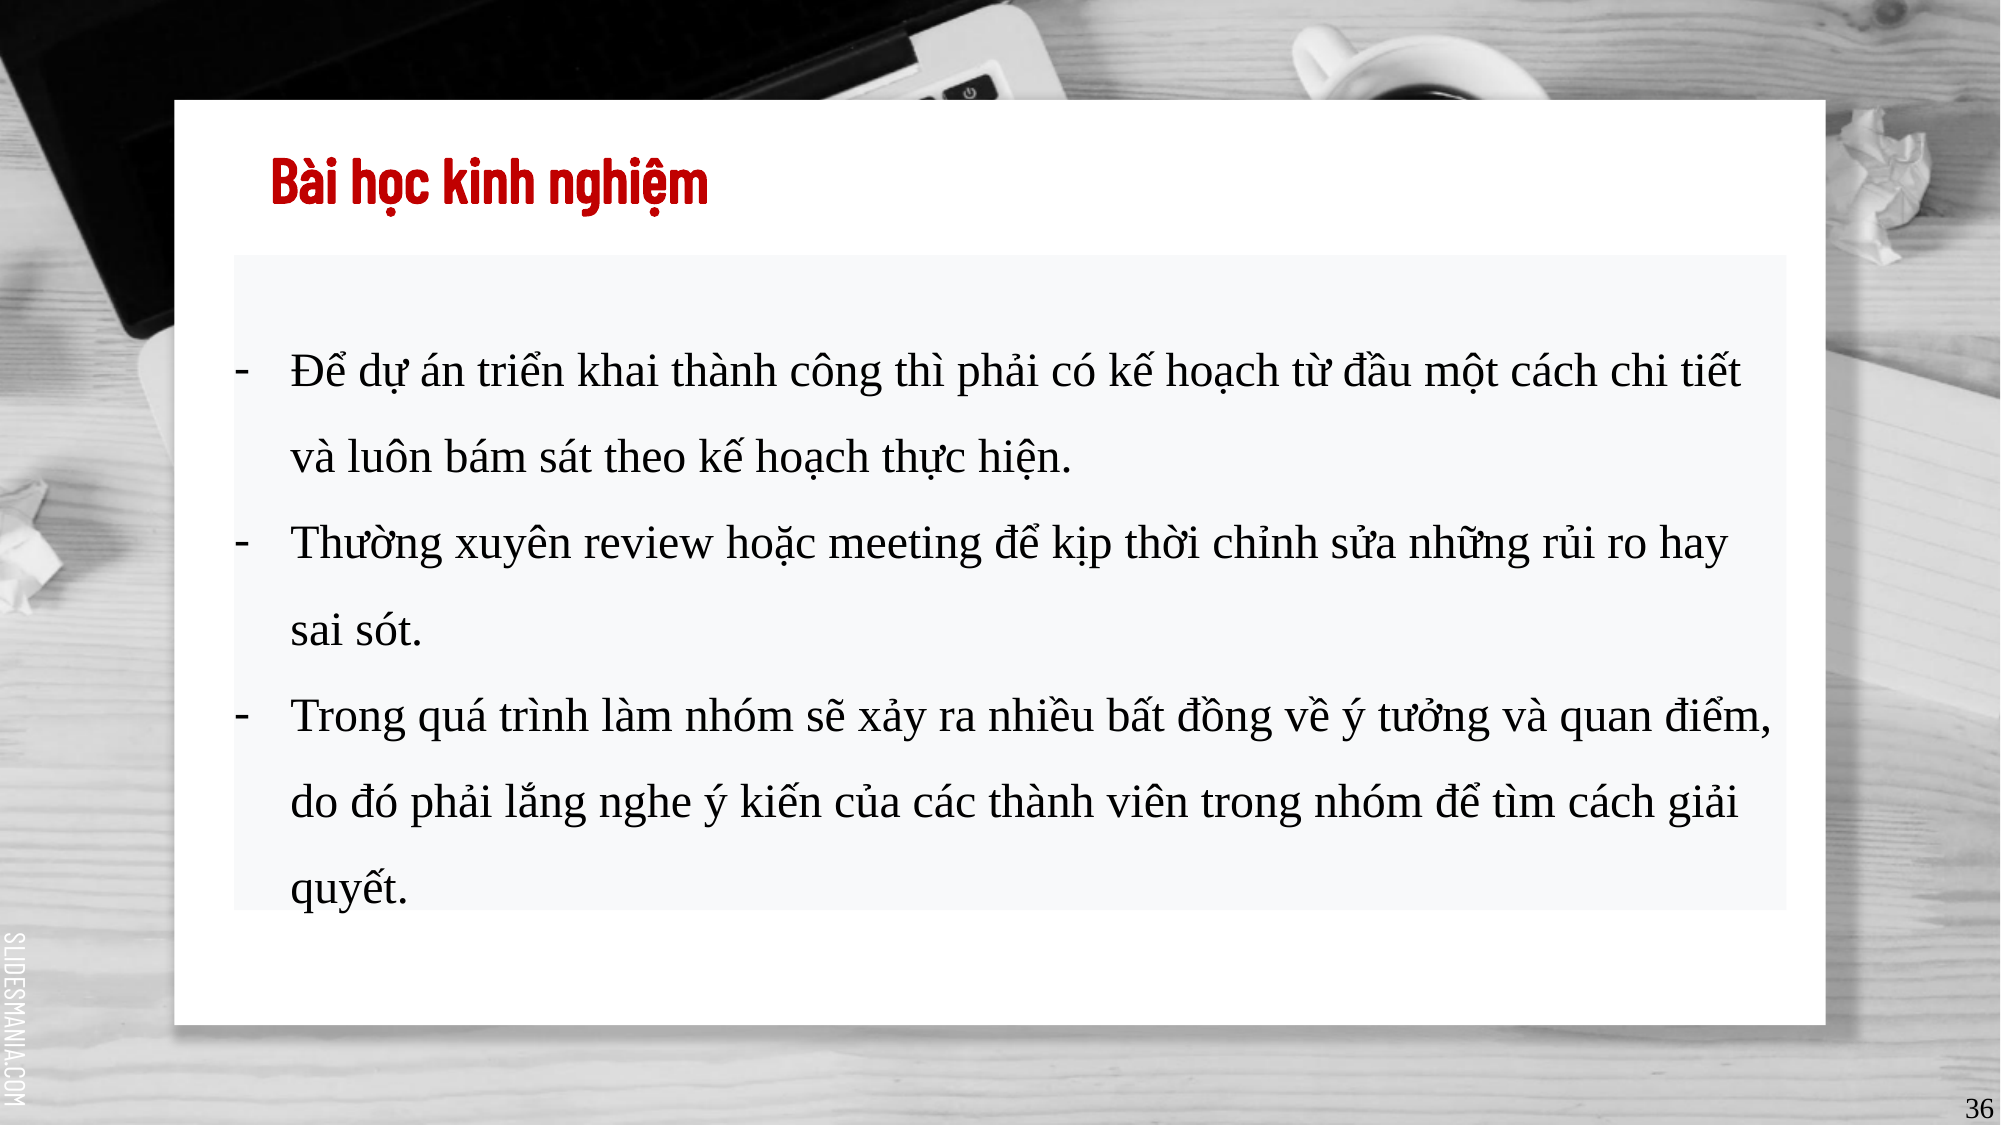

# Bài học kinh nghiệm

Để dự án triển khai thành công thì phải có kế hoạch từ đầu một cách chi tiết và luôn bám sát theo kế hoạch thực hiện.
Thường xuyên review hoặc meeting để kịp thời chỉnh sửa những rủi ro hay sai sót.
Trong quá trình làm nhóm sẽ xảy ra nhiều bất đồng về ý tưởng và quan điểm, do đó phải lắng nghe ý kiến của các thành viên trong nhóm để tìm cách giải quyết.
36